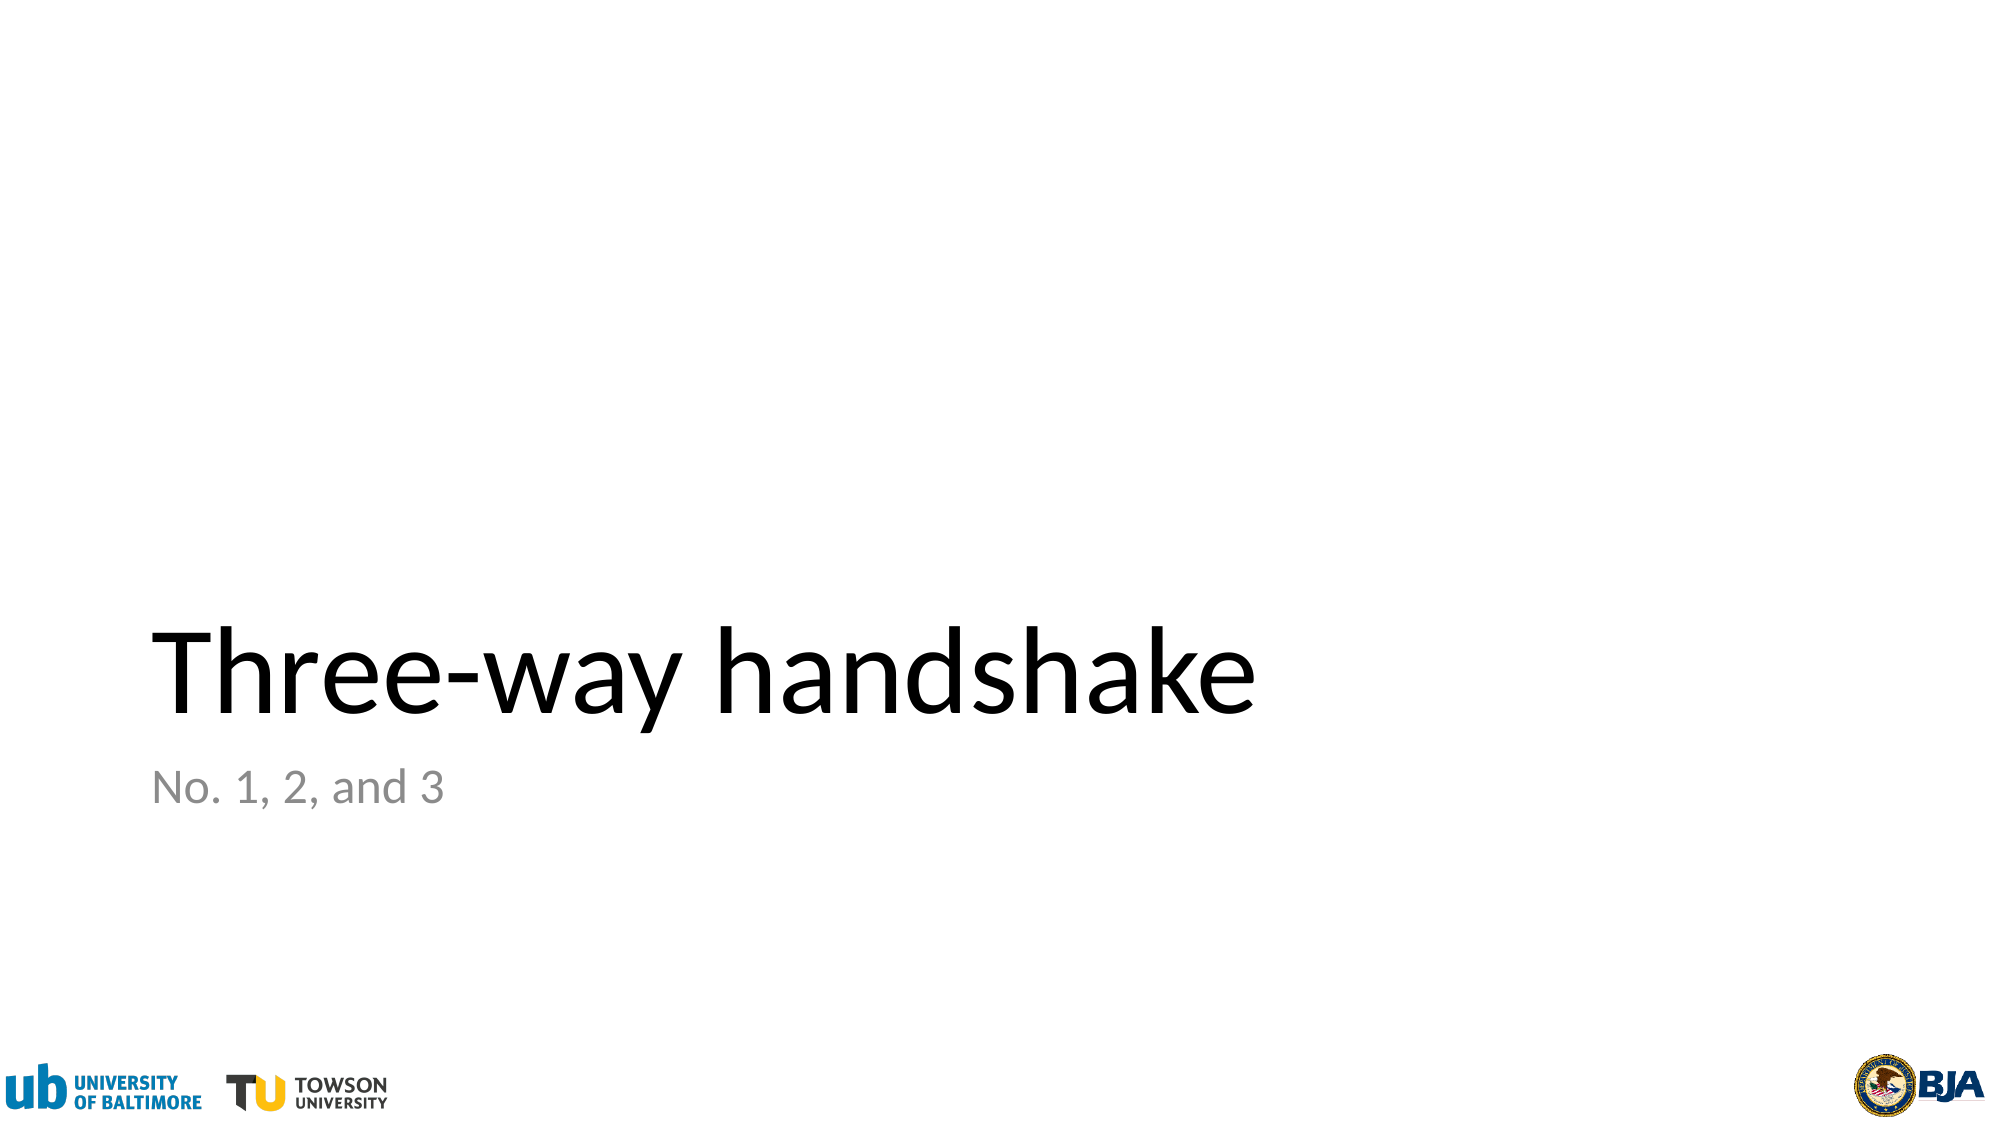

# Three-way handshake
No. 1, 2, and 3